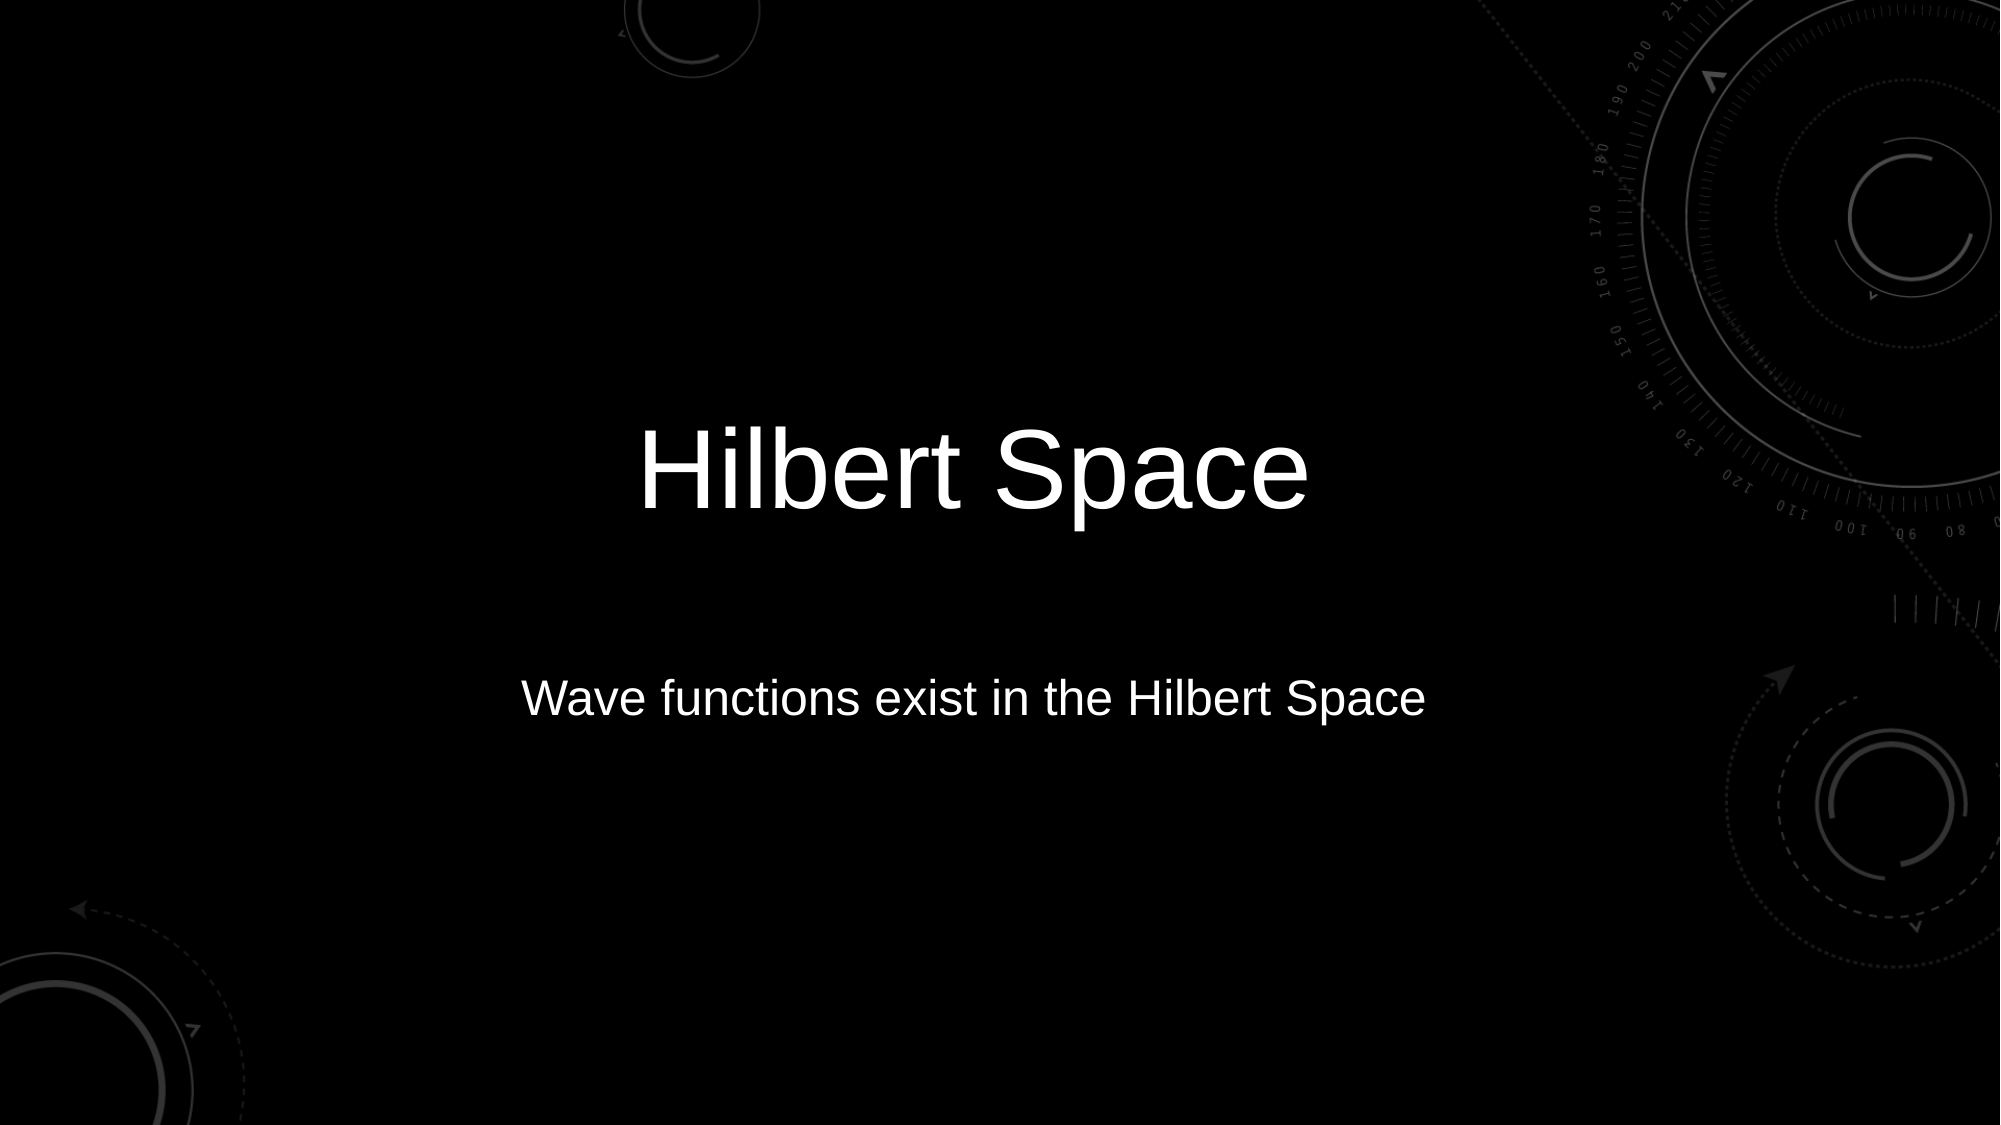

Hilbert Space

Wave functions exist in the Hilbert Space